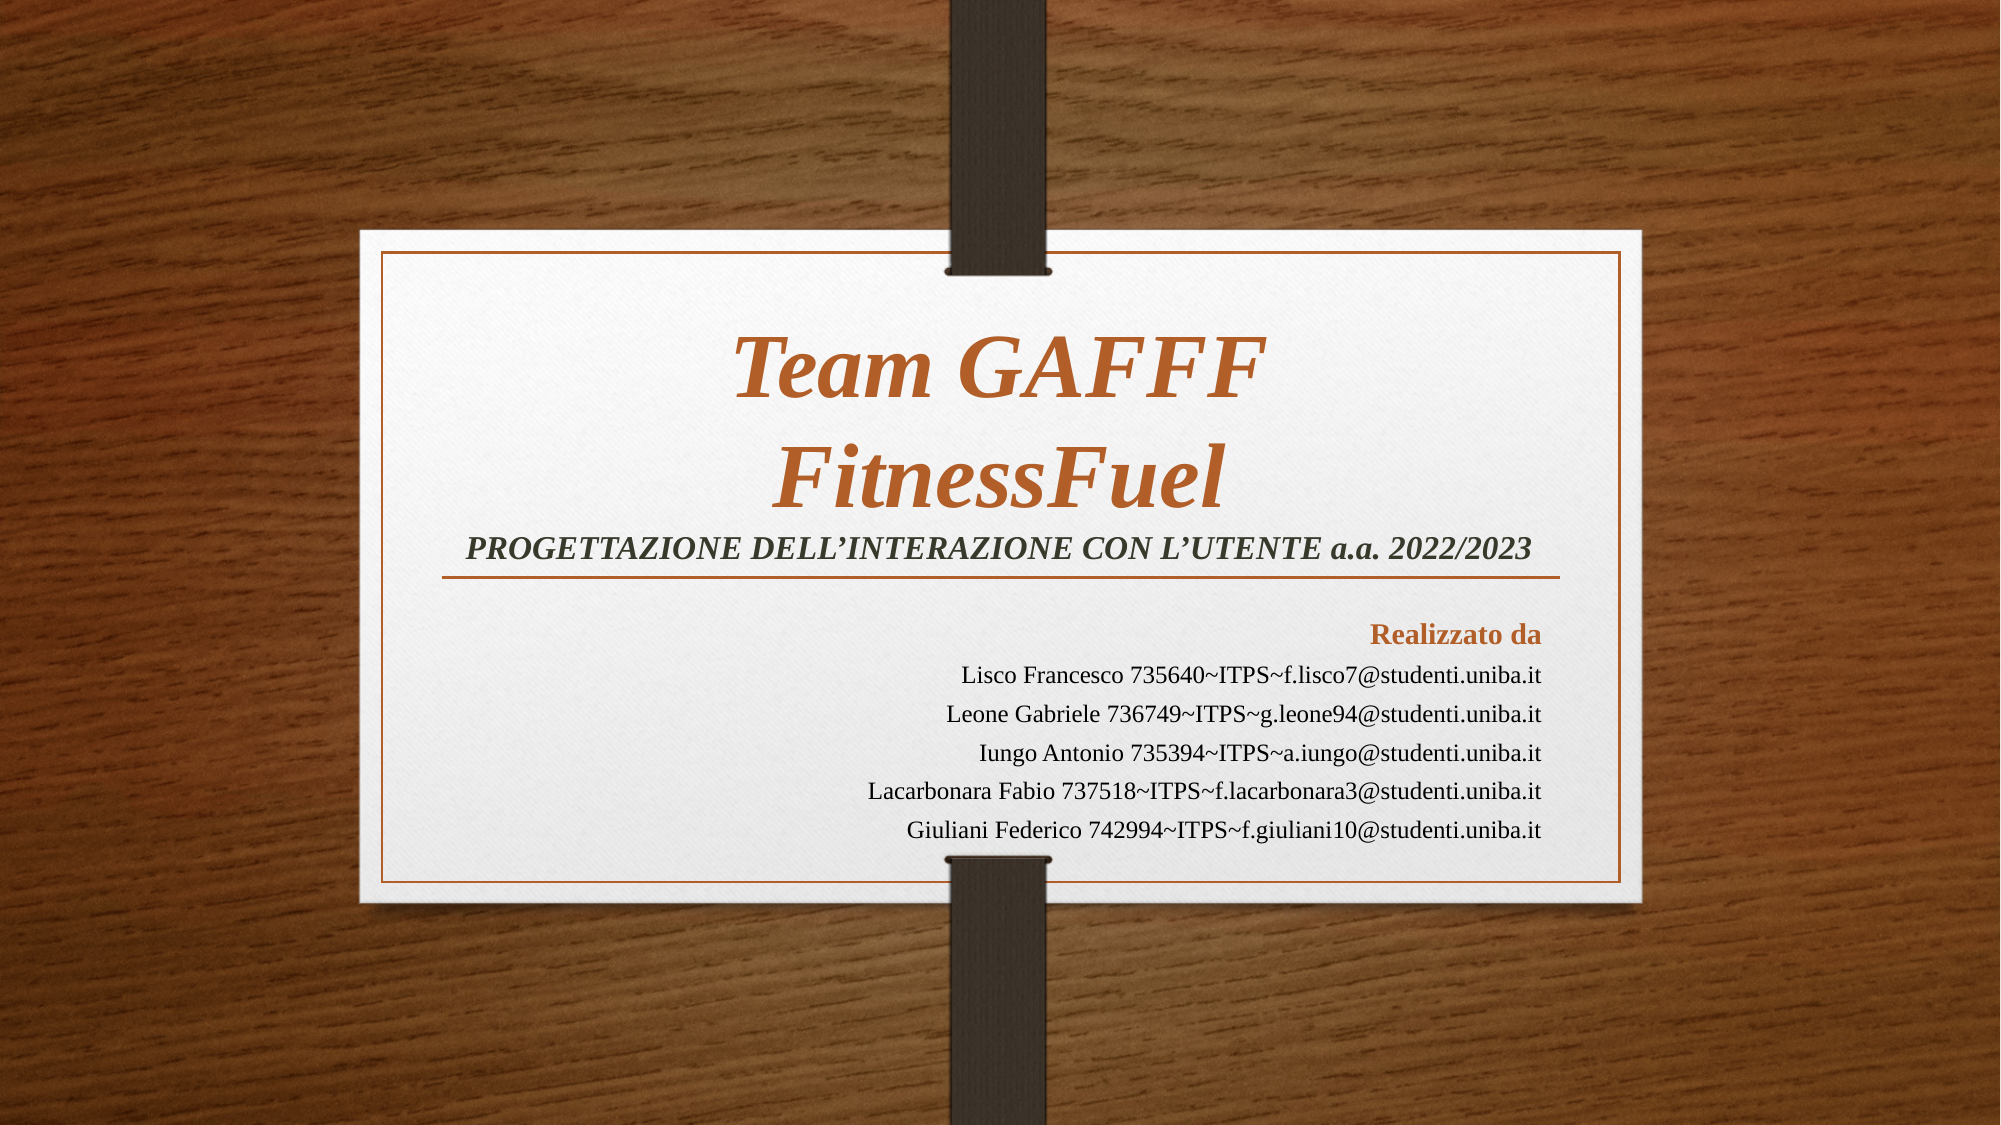

Team GAFFF
FitnessFuel
PROGETTAZIONE DELL’INTERAZIONE CON L’UTENTE a.a. 2022/2023

Realizzato da
Lisco Francesco 735640~ITPS~f.lisco7@studenti.uniba.it
Leone Gabriele 736749~ITPS~g.leone94@studenti.uniba.it
Iungo Antonio 735394~ITPS~a.iungo@studenti.uniba.it
Lacarbonara Fabio 737518~ITPS~f.lacarbonara3@studenti.uniba.it
Giuliani Federico 742994~ITPS~f.giuliani10@studenti.uniba.it